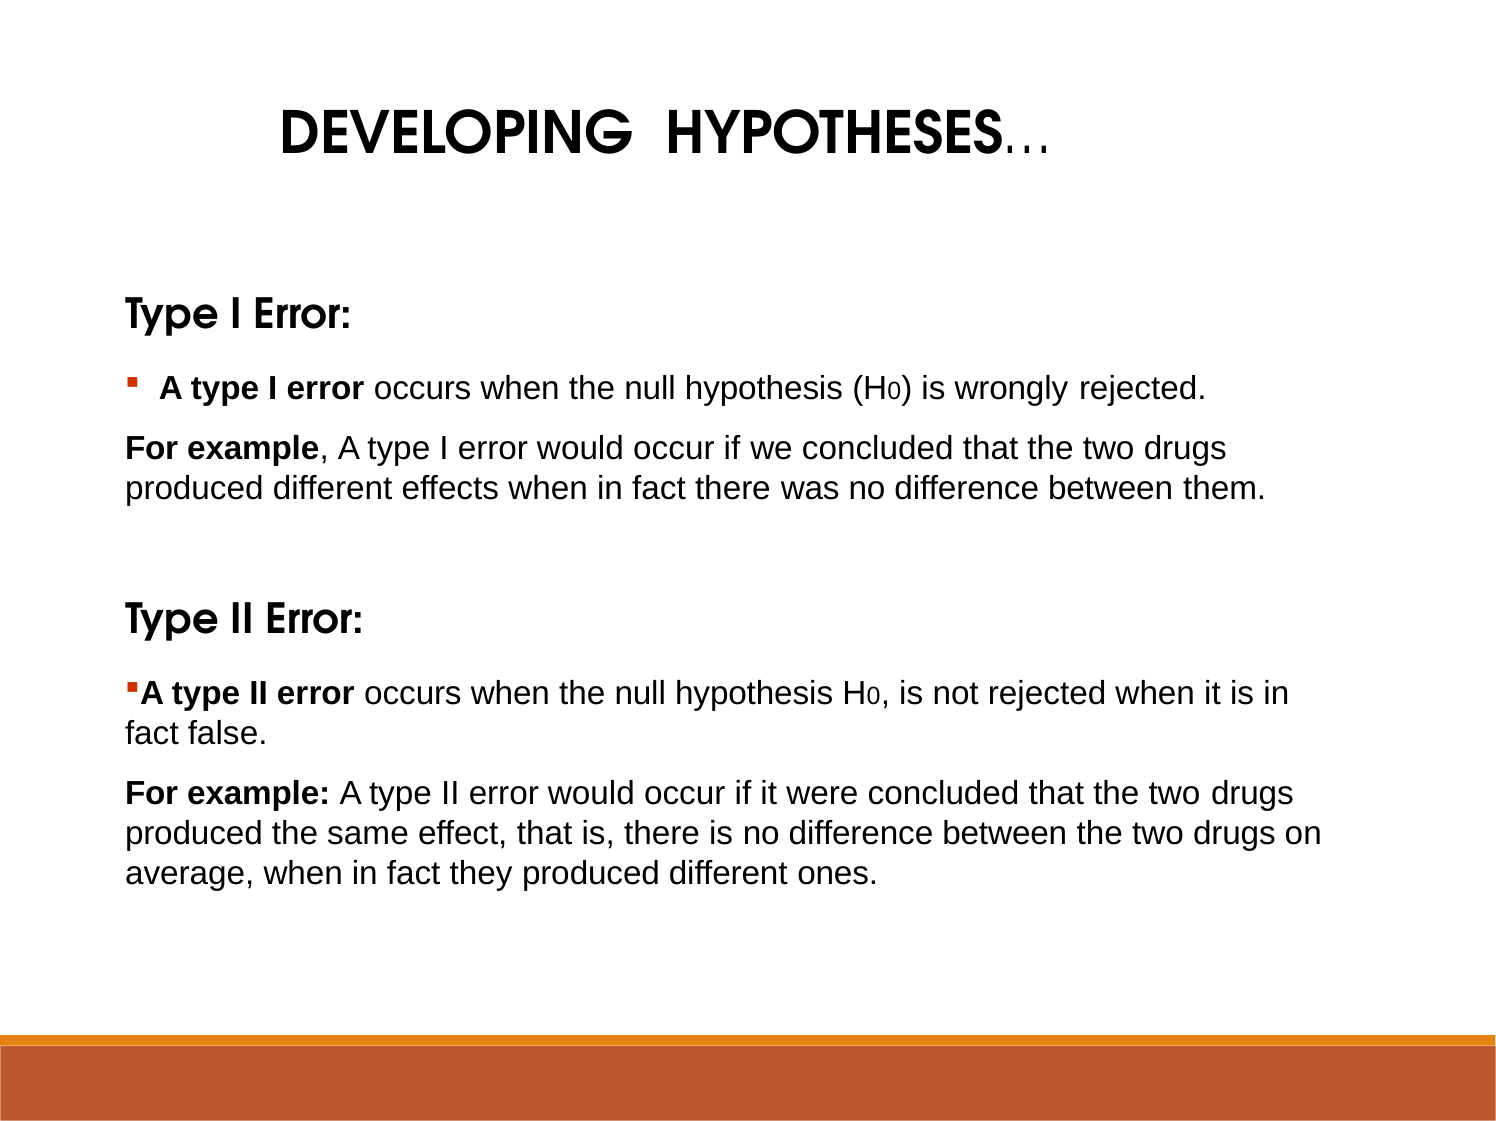

DEVELOPING  HYPOTHESES…
Type I Error:
A type I error occurs when the null hypothesis (H0) is wrongly rejected.
For example, A type I error would occur if we concluded that the two drugs  produced different effects when in fact there was no difference between them.

Type II Error:
A type II error occurs when the null hypothesis H0, is not rejected when it is in  fact false.
For example: A type II error would occur if it were concluded that the two drugs  produced the same effect, that is, there is no difference between the two drugs on  average, when in fact they produced different ones.